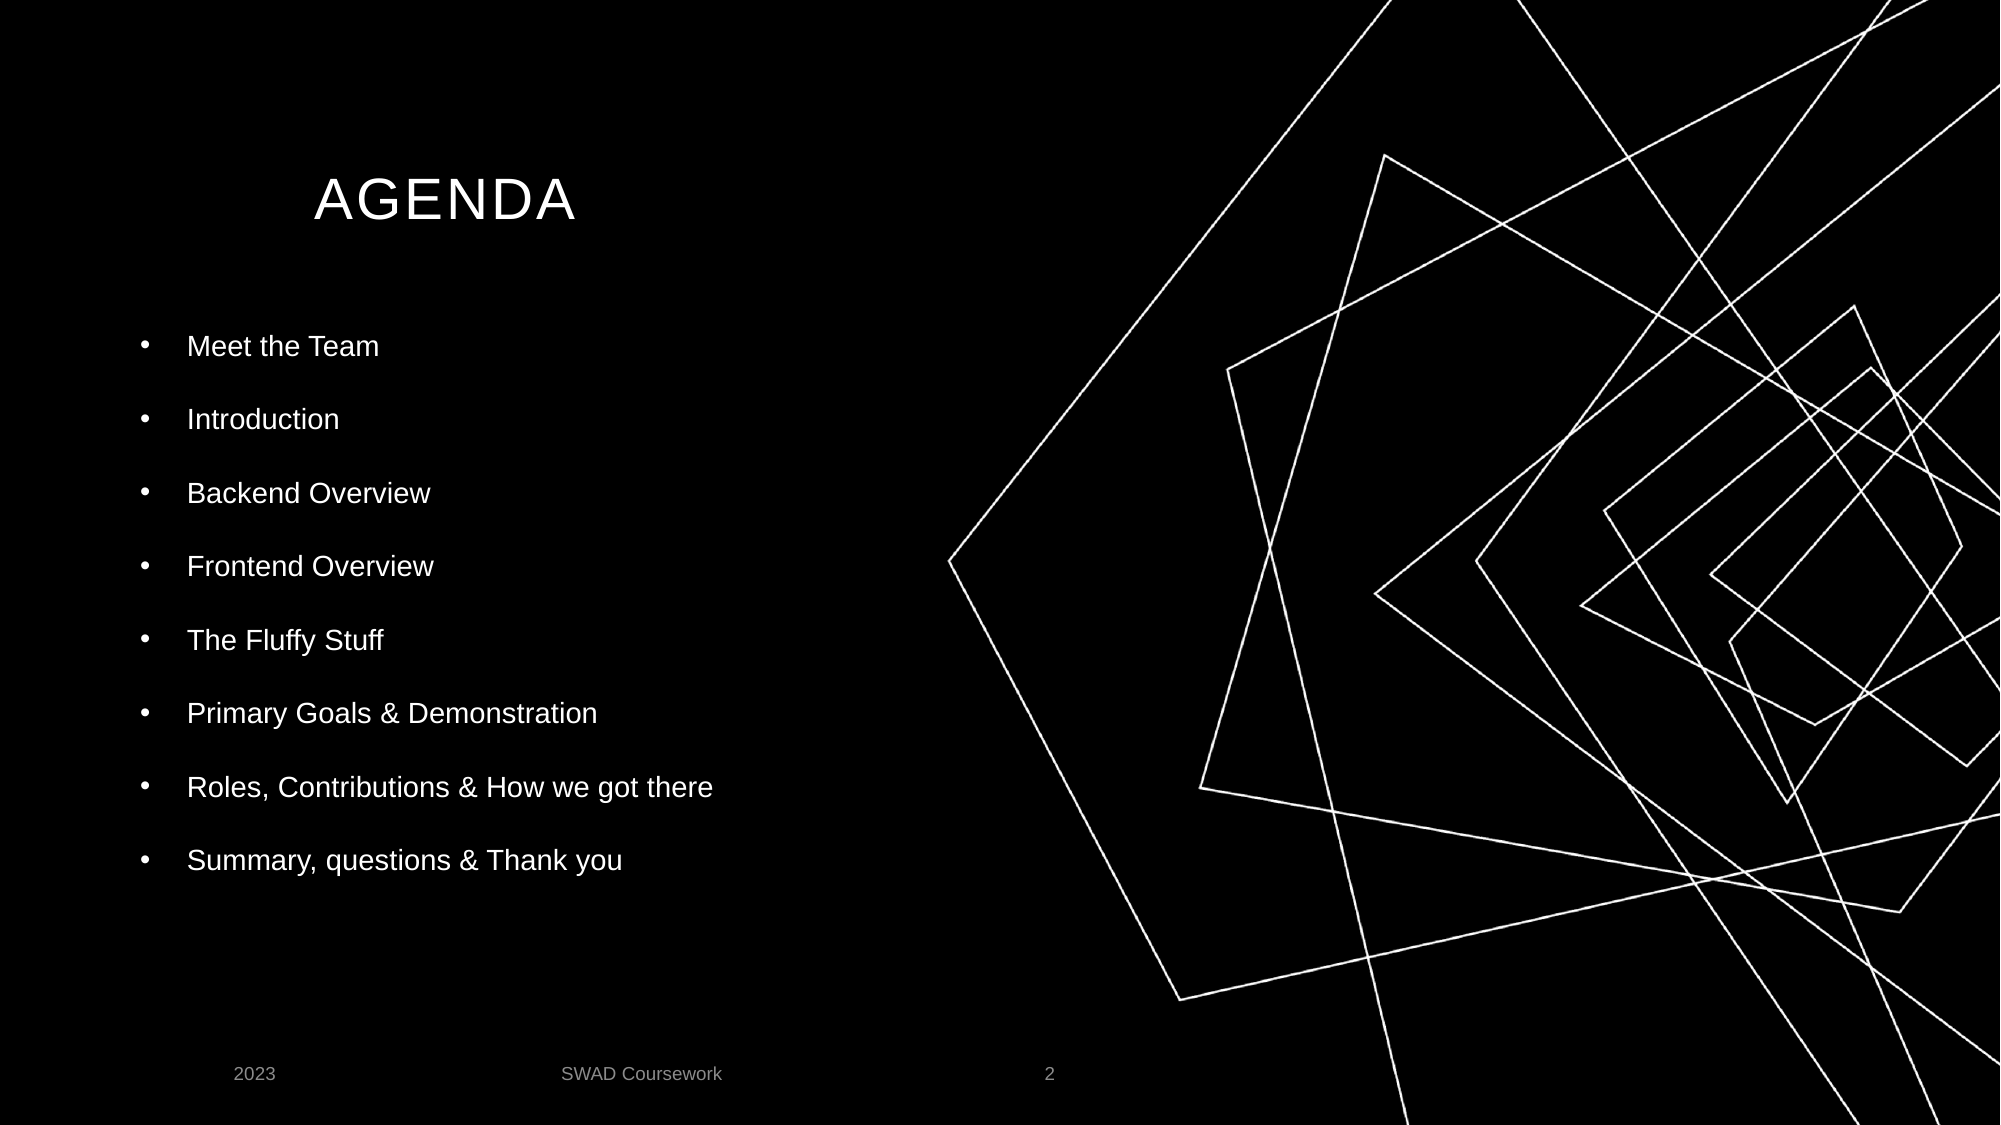

# AGENDA
Meet the Team
Introduction
Backend Overview
Frontend Overview
The Fluffy Stuff
Primary Goals & Demonstration
Roles, Contributions & How we got there
Summary, questions & Thank you
SWAD Coursework
2023
2